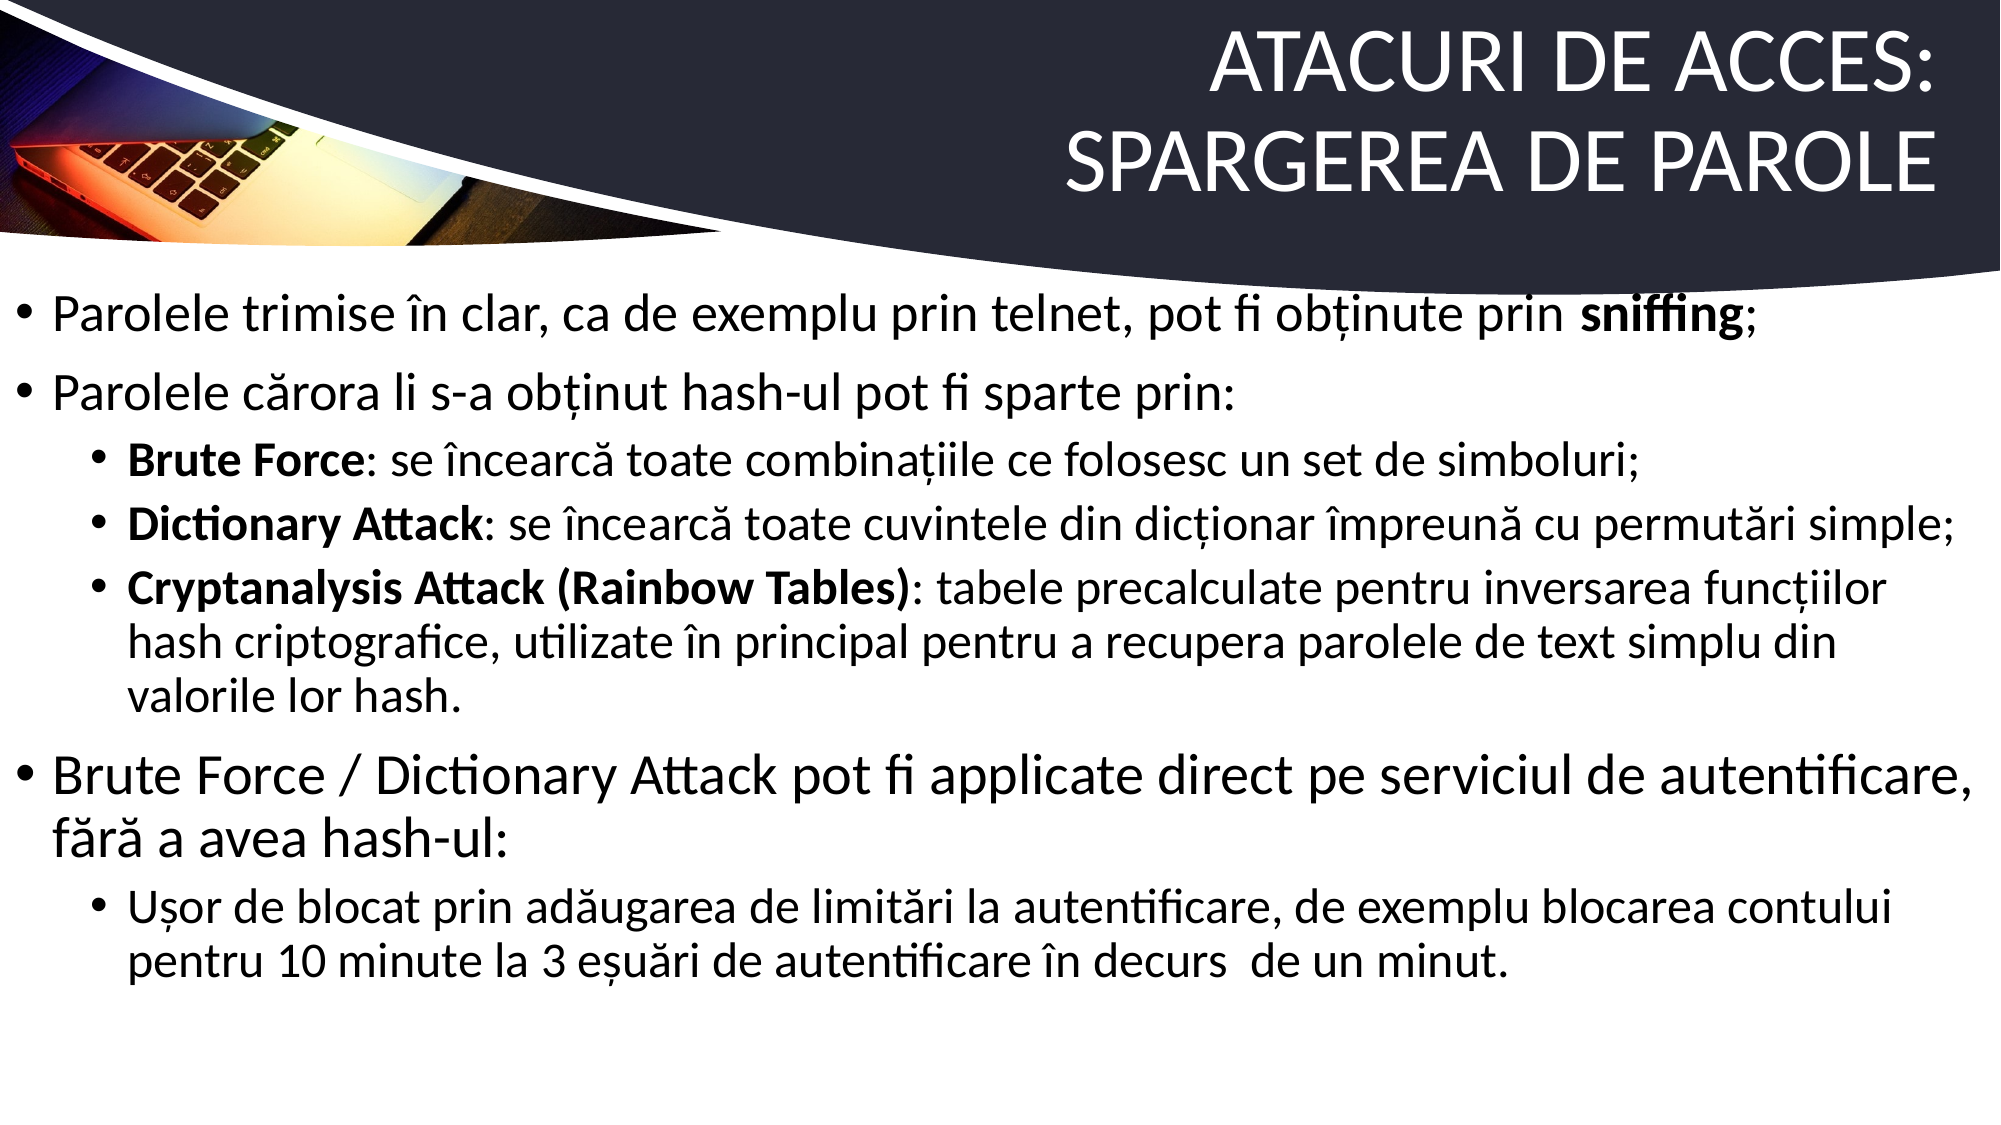

# Atacuri de acces: Spargerea de parole
Parolele trimise în clar, ca de exemplu prin telnet, pot fi obținute prin sniffing;
Parolele cărora li s-a obținut hash-ul pot fi sparte prin:
Brute Force: se încearcă toate combinațiile ce folosesc un set de simboluri;
Dictionary Attack: se încearcă toate cuvintele din dicționar împreună cu permutări simple;
Cryptanalysis Attack (Rainbow Tables): tabele precalculate pentru inversarea funcțiilor hash criptografice, utilizate în principal pentru a recupera parolele de text simplu din valorile lor hash.
Brute Force / Dictionary Attack pot fi applicate direct pe serviciul de autentificare, fără a avea hash-ul:
Ușor de blocat prin adăugarea de limitări la autentificare, de exemplu blocarea contului pentru 10 minute la 3 eșuări de autentificare în decurs  de un minut.